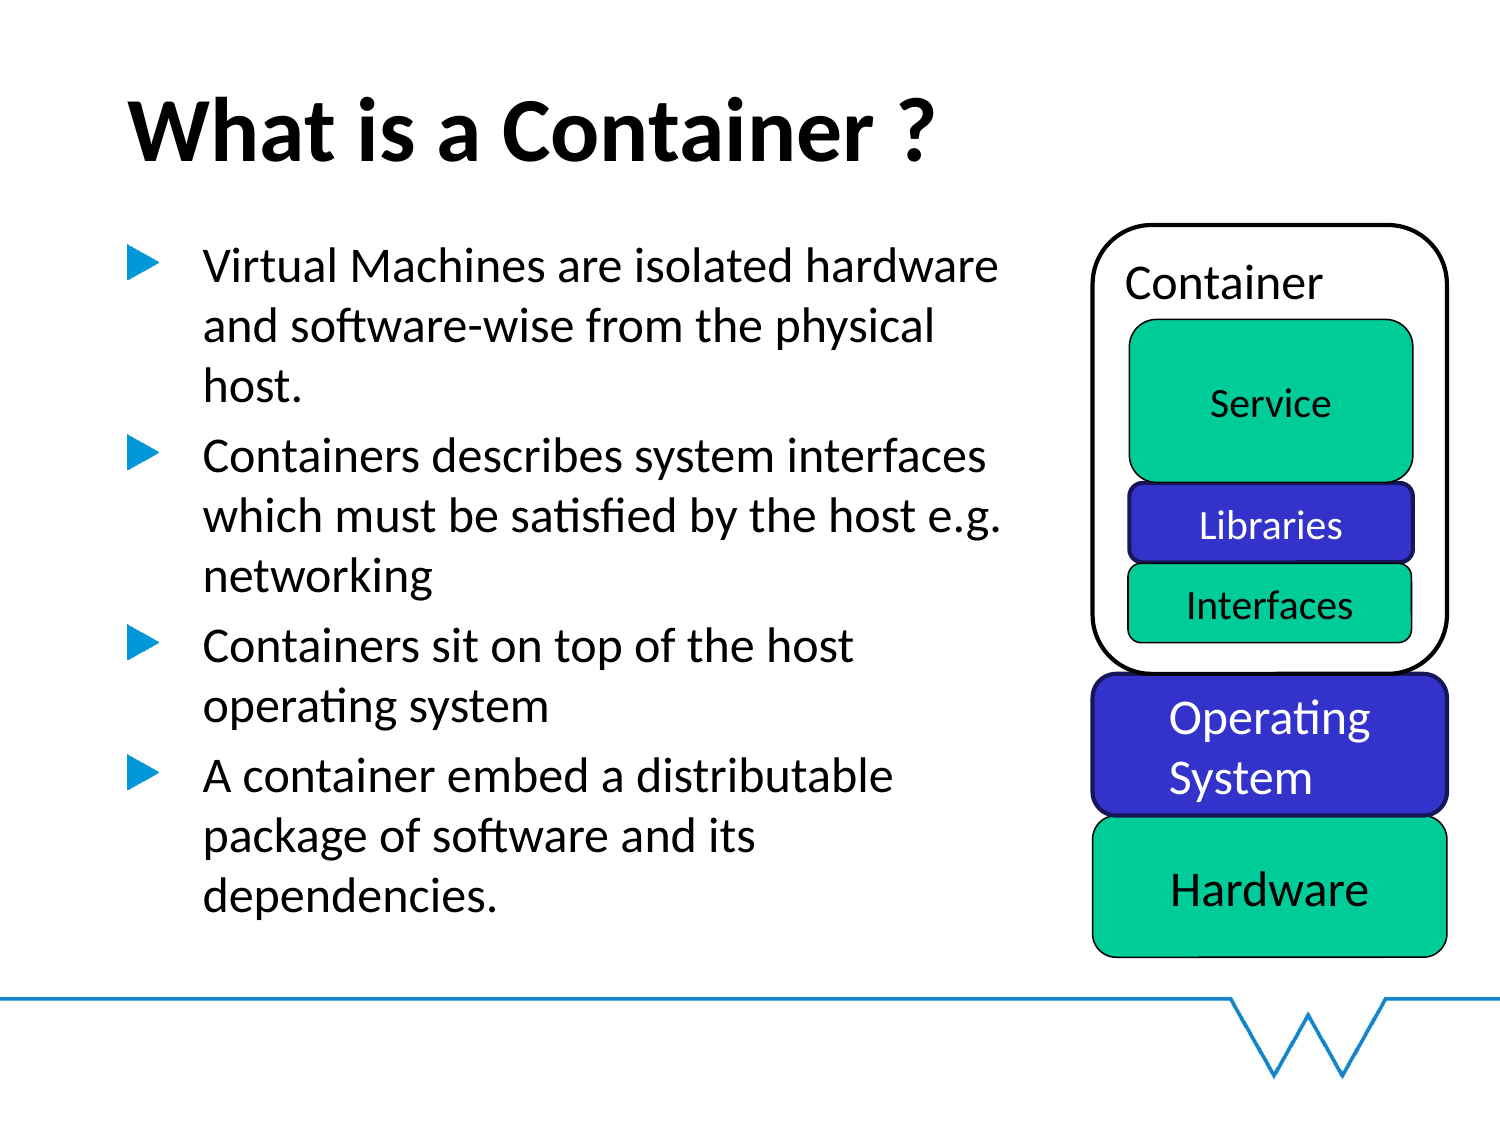

# What is a Container ?
Virtual Machines are isolated hardware and software-wise from the physical host.
Containers describes system interfaces which must be satisfied by the host e.g. networking
Containers sit on top of the host operating system
A container embed a distributable package of software and its dependencies.
Container
Service
Libraries
Interfaces
Operating System
Hardware